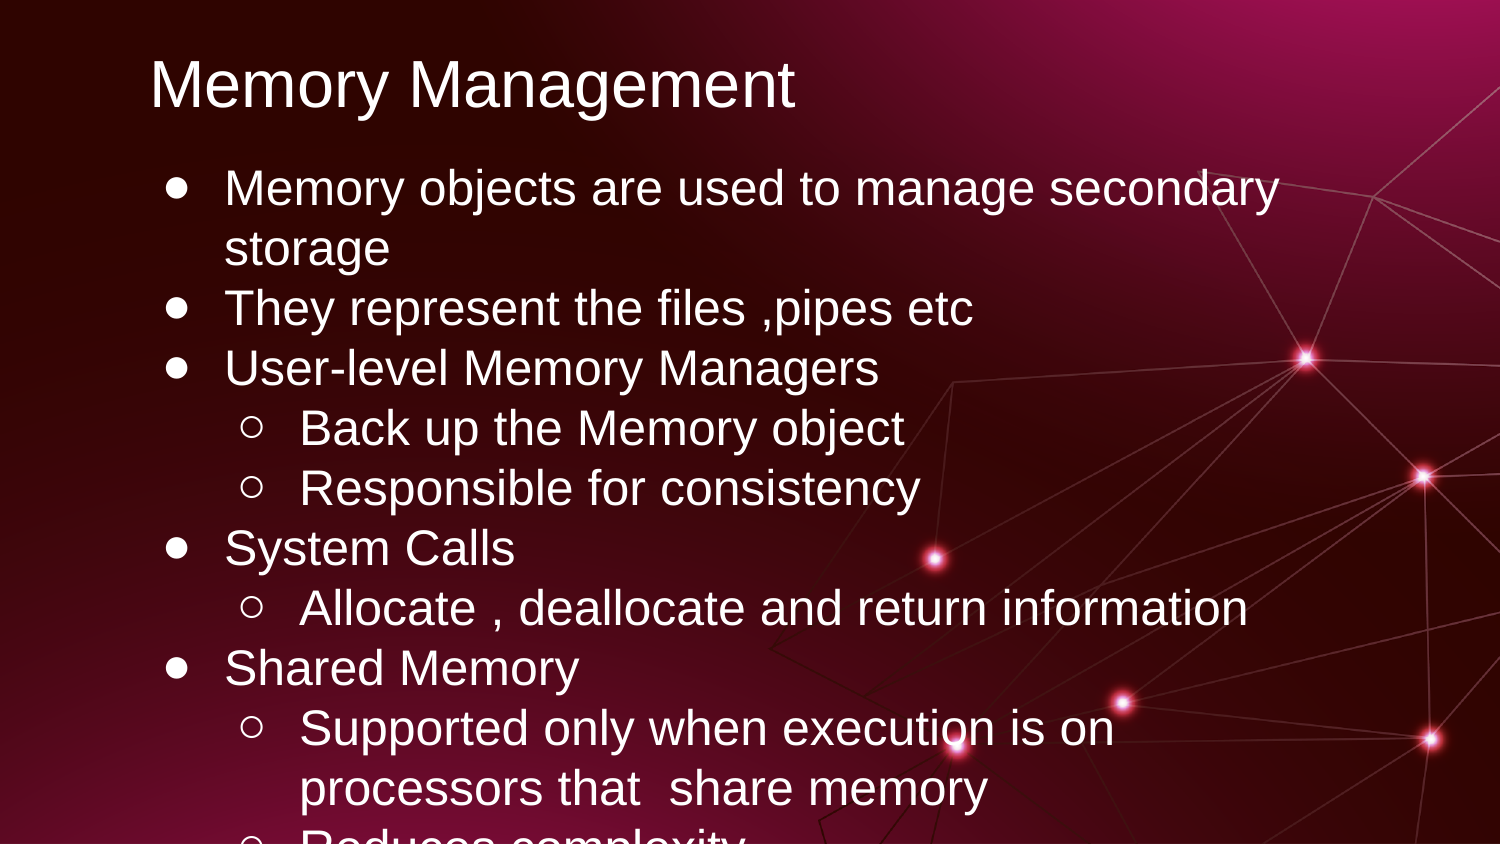

# Memory Management
Memory objects are used to manage secondary storage
They represent the files ,pipes etc
User-level Memory Managers
Back up the Memory object
Responsible for consistency
System Calls
Allocate , deallocate and return information
Shared Memory
Supported only when execution is on processors that  share memory
Reduces complexity